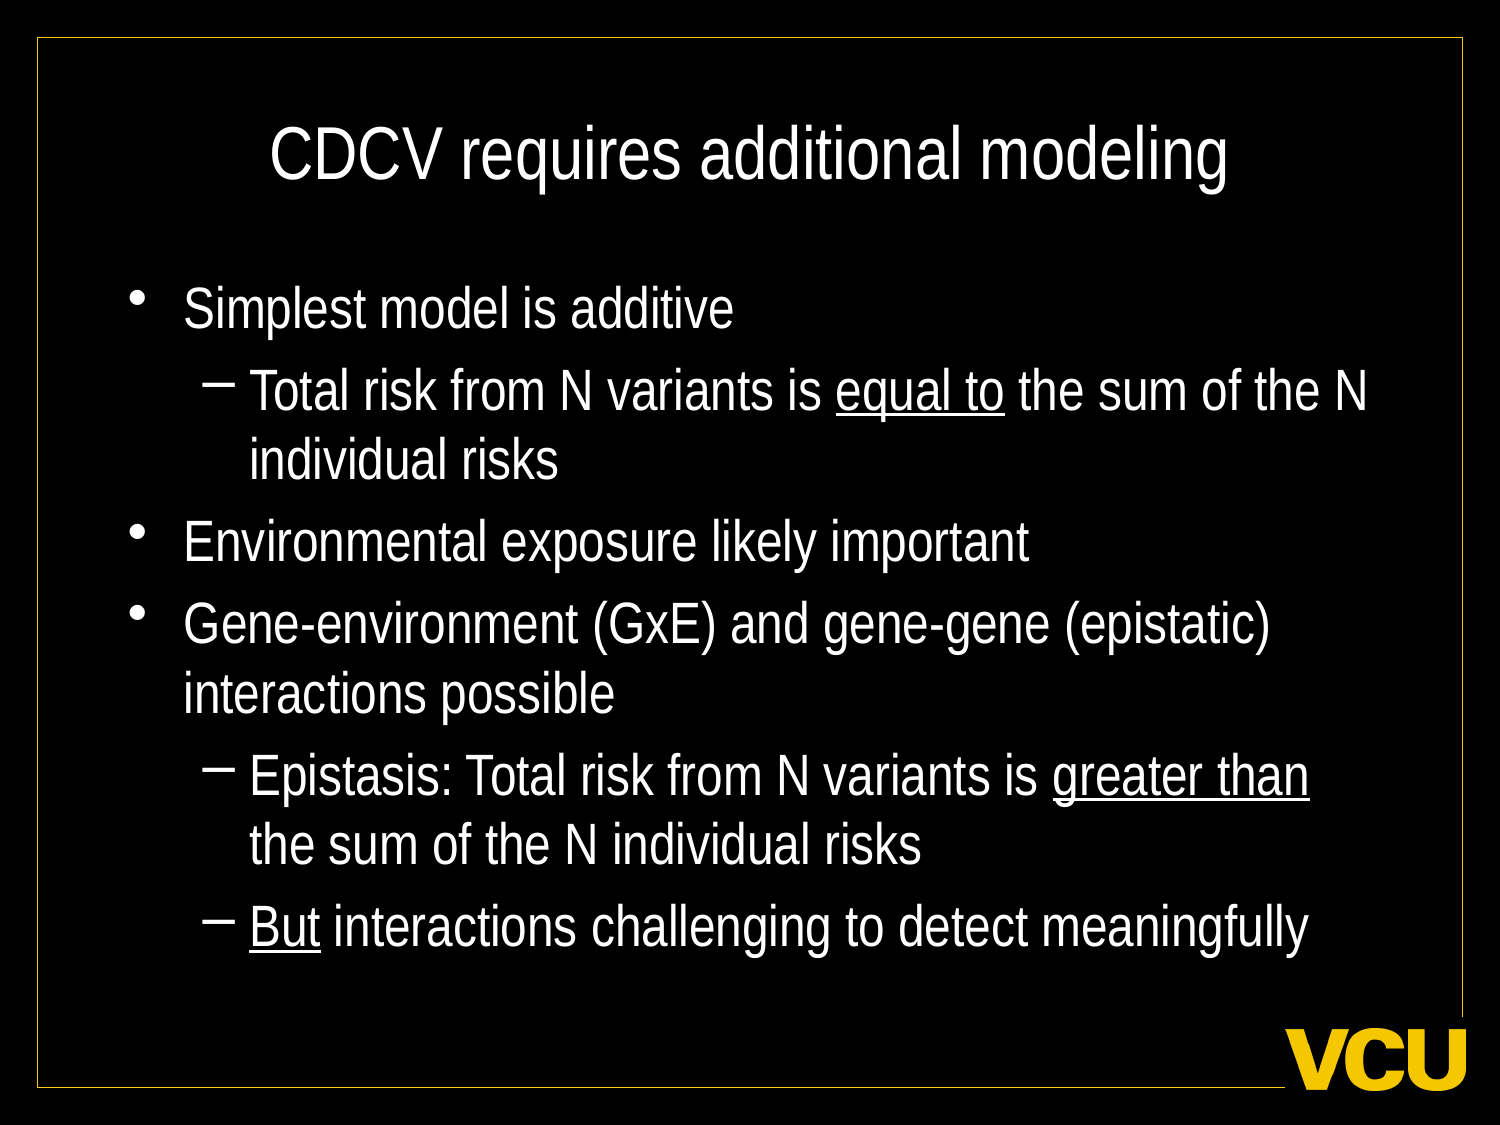

# CDCV requires additional modeling
Simplest model is additive
Total risk from N variants is equal to the sum of the N individual risks
Environmental exposure likely important
Gene-environment (GxE) and gene-gene (epistatic) interactions possible
Epistasis: Total risk from N variants is greater than the sum of the N individual risks
But interactions challenging to detect meaningfully